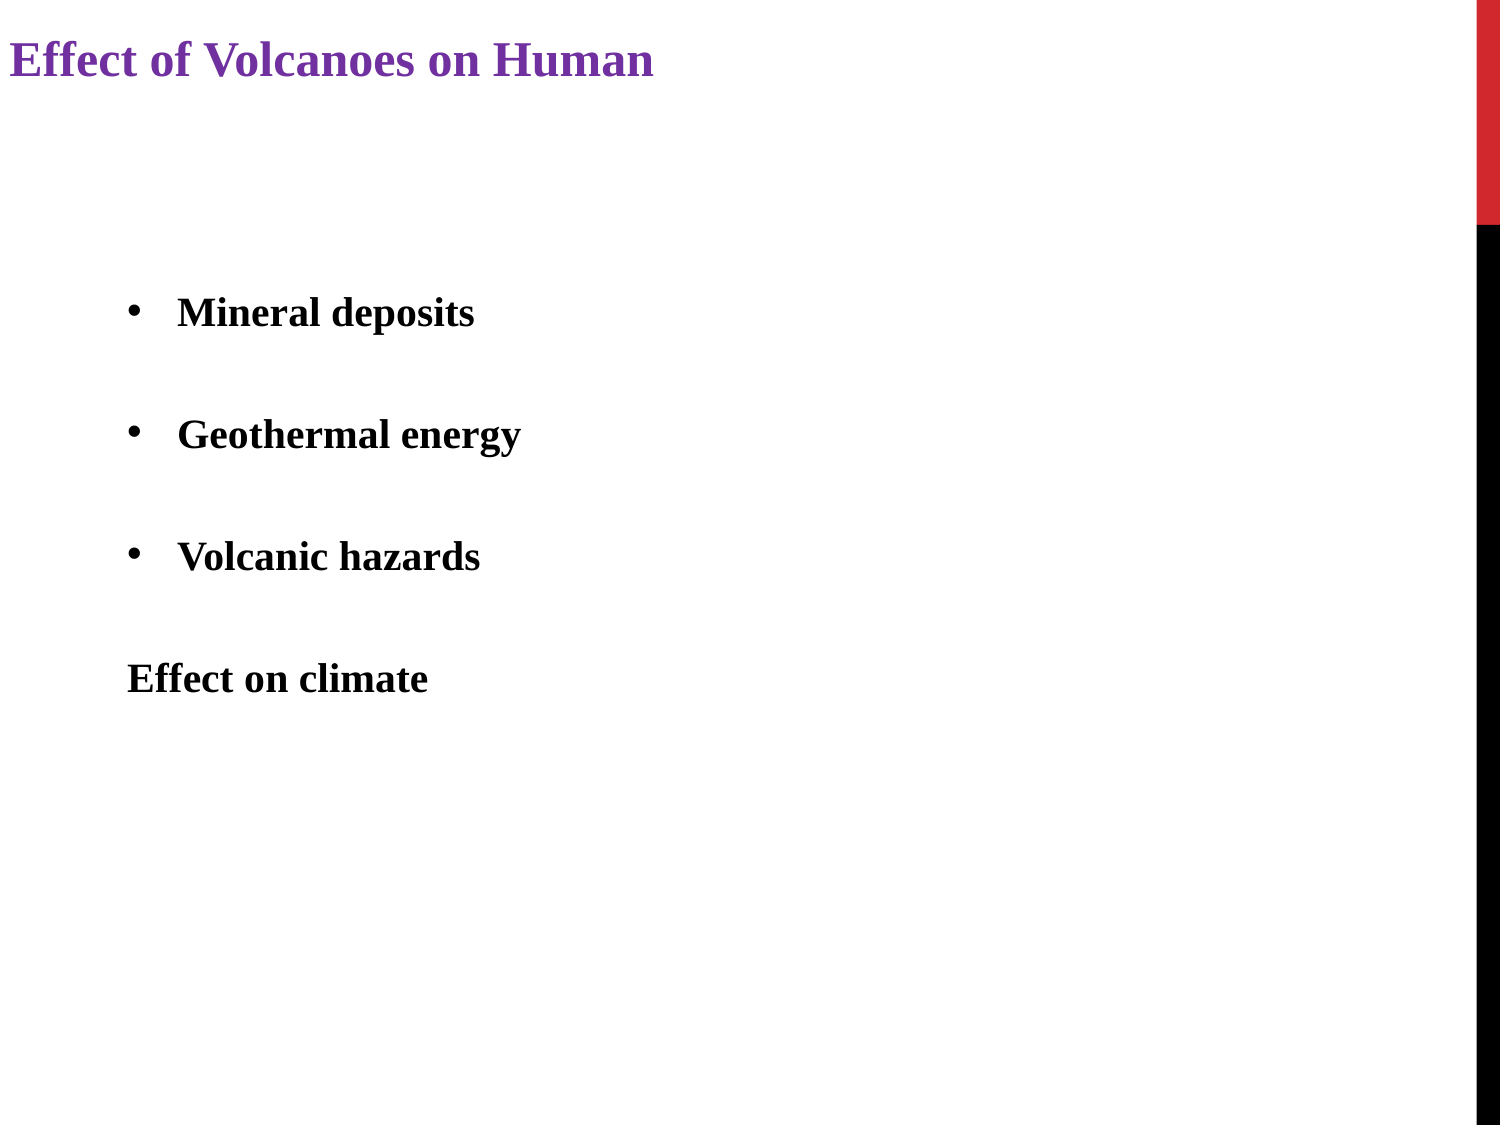

Effect of Volcanoes on Human
Mineral deposits

Geothermal energy

Volcanic hazards

Effect on climate